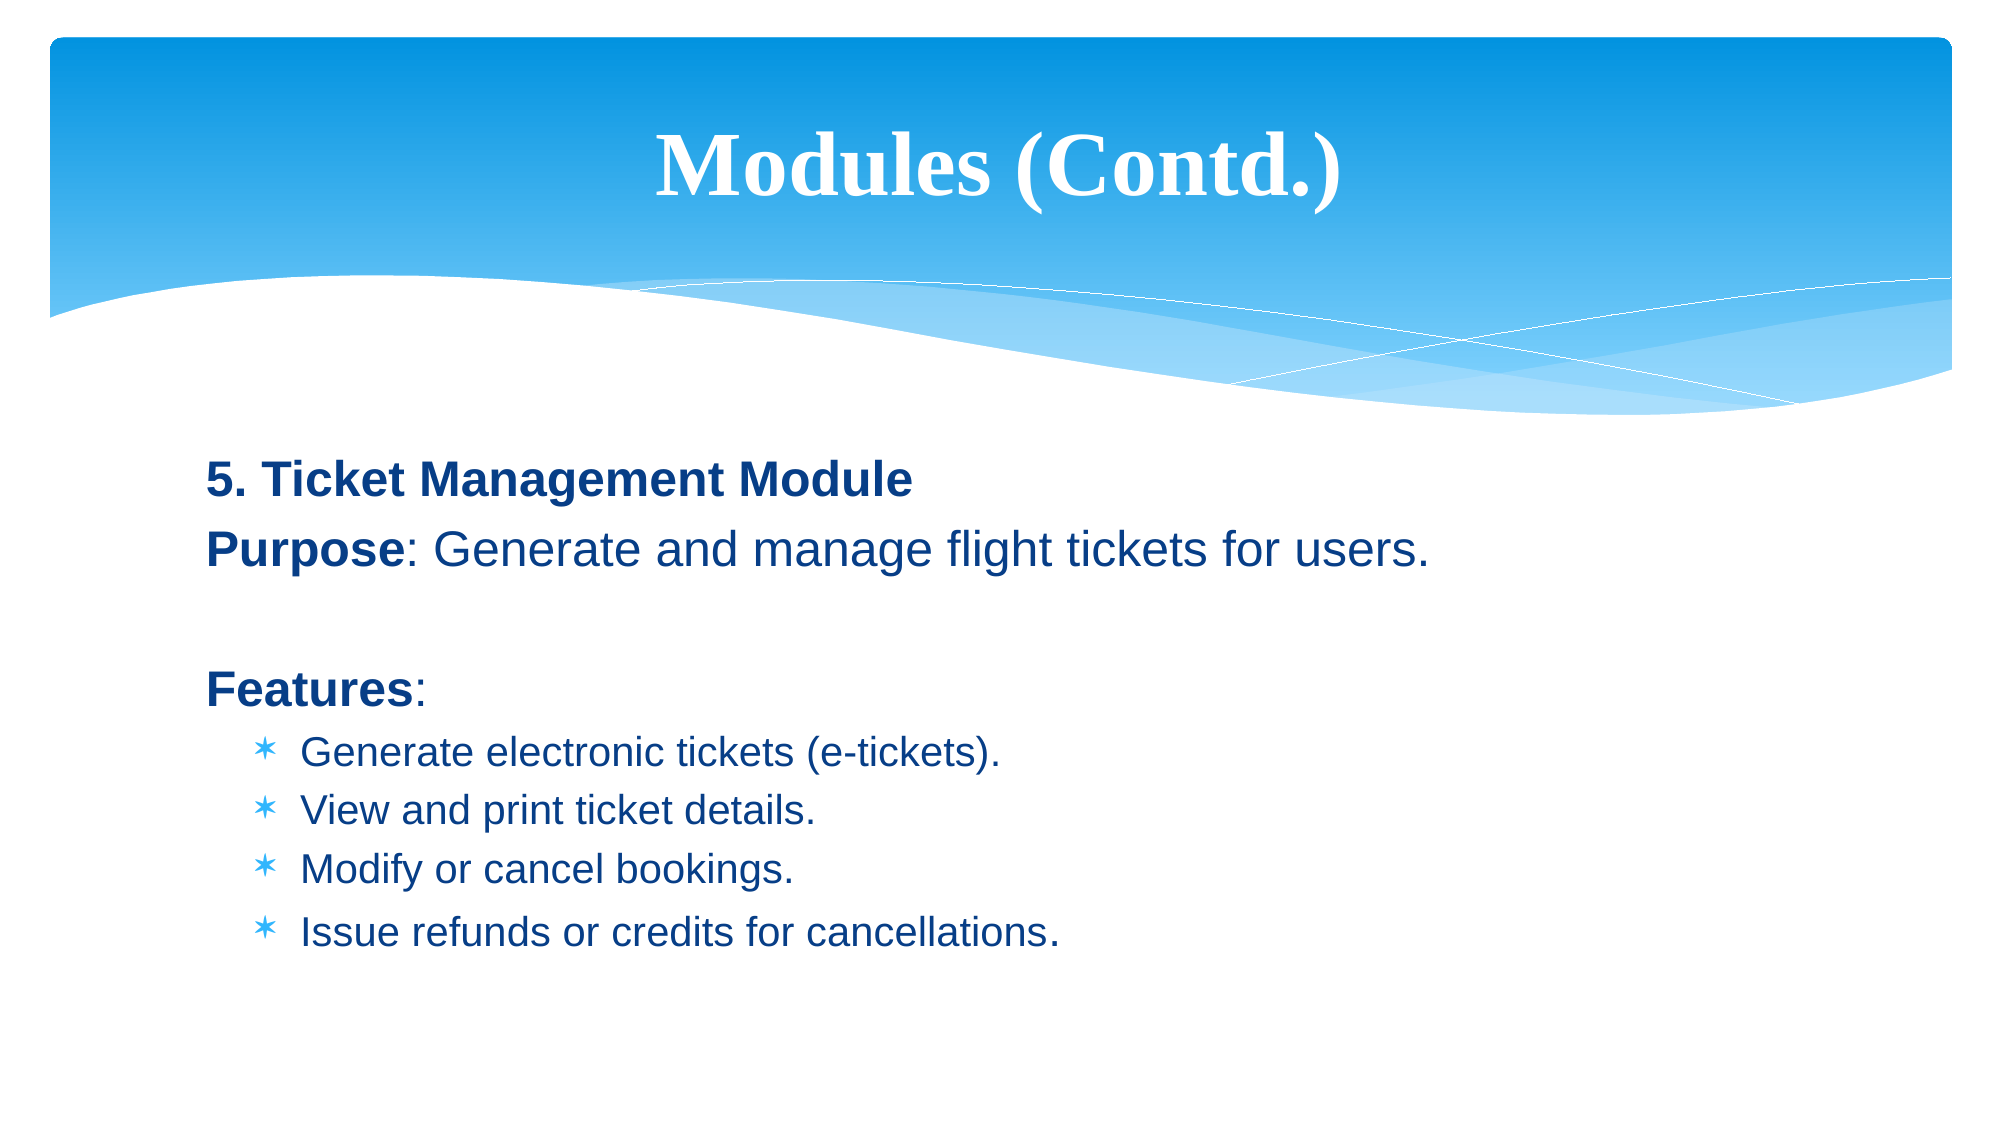

# Modules (Contd.)
5. Ticket Management Module
Purpose: Generate and manage flight tickets for users.

Features:
Generate electronic tickets (e-tickets).
View and print ticket details.
Modify or cancel bookings.
Issue refunds or credits for cancellations.